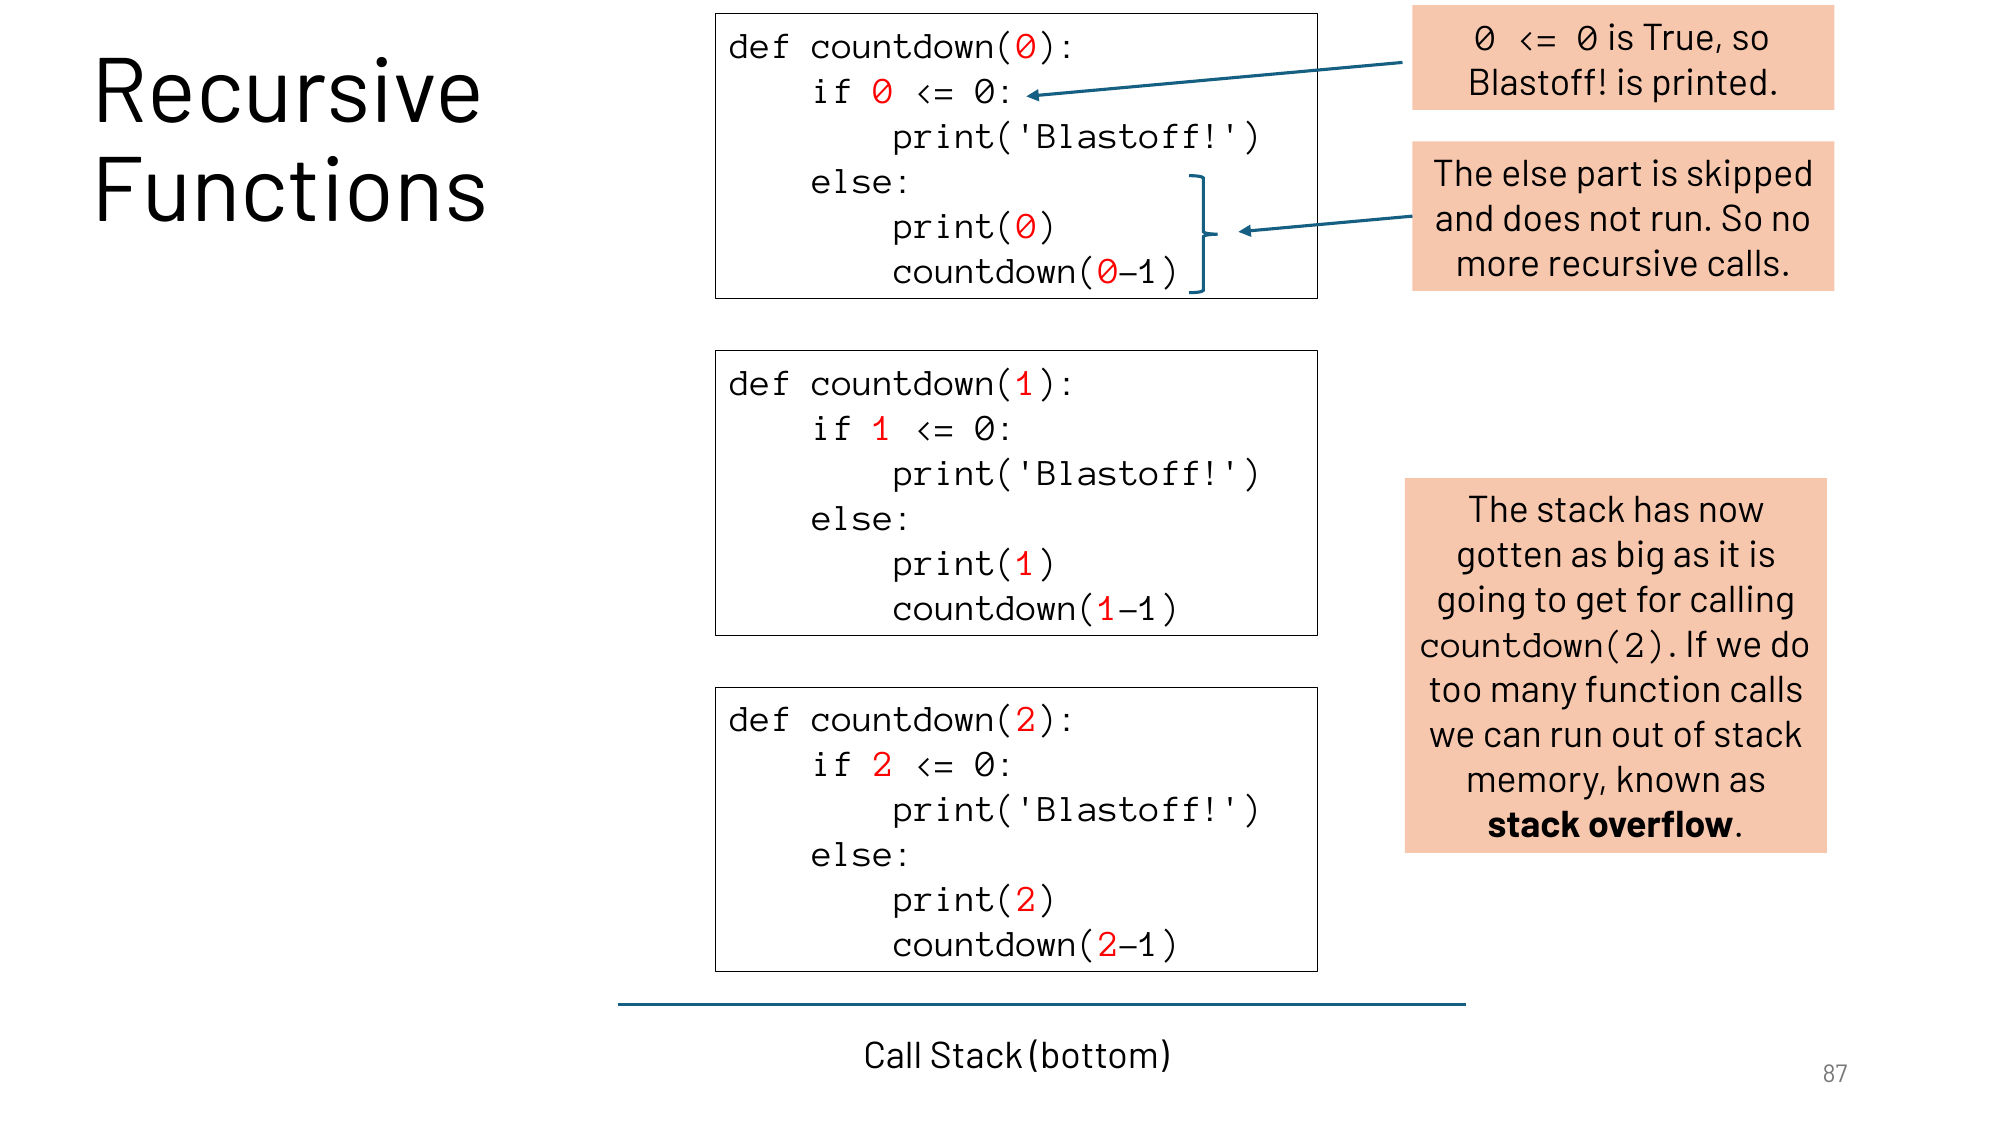

0 <= 0 is True, so Blastoff! is printed.
def countdown(0):
    if 0 <= 0:
        print('Blastoff!')
    else:
        print(0)
        countdown(0-1)
# Recursive Functions
The else part is skipped and does not run. So no more recursive calls.

def countdown(1):
    if 1 <= 0:
        print('Blastoff!')
    else:
        print(1)
        countdown(1-1)
The stack has now gotten as big as it is going to get for calling countdown(2). If we do too many function calls we can run out of stack memory, known as stack overflow.
def countdown(2):
    if 2 <= 0:
        print('Blastoff!')
    else:
        print(2)
        countdown(2-1)
Call Stack (bottom)
87